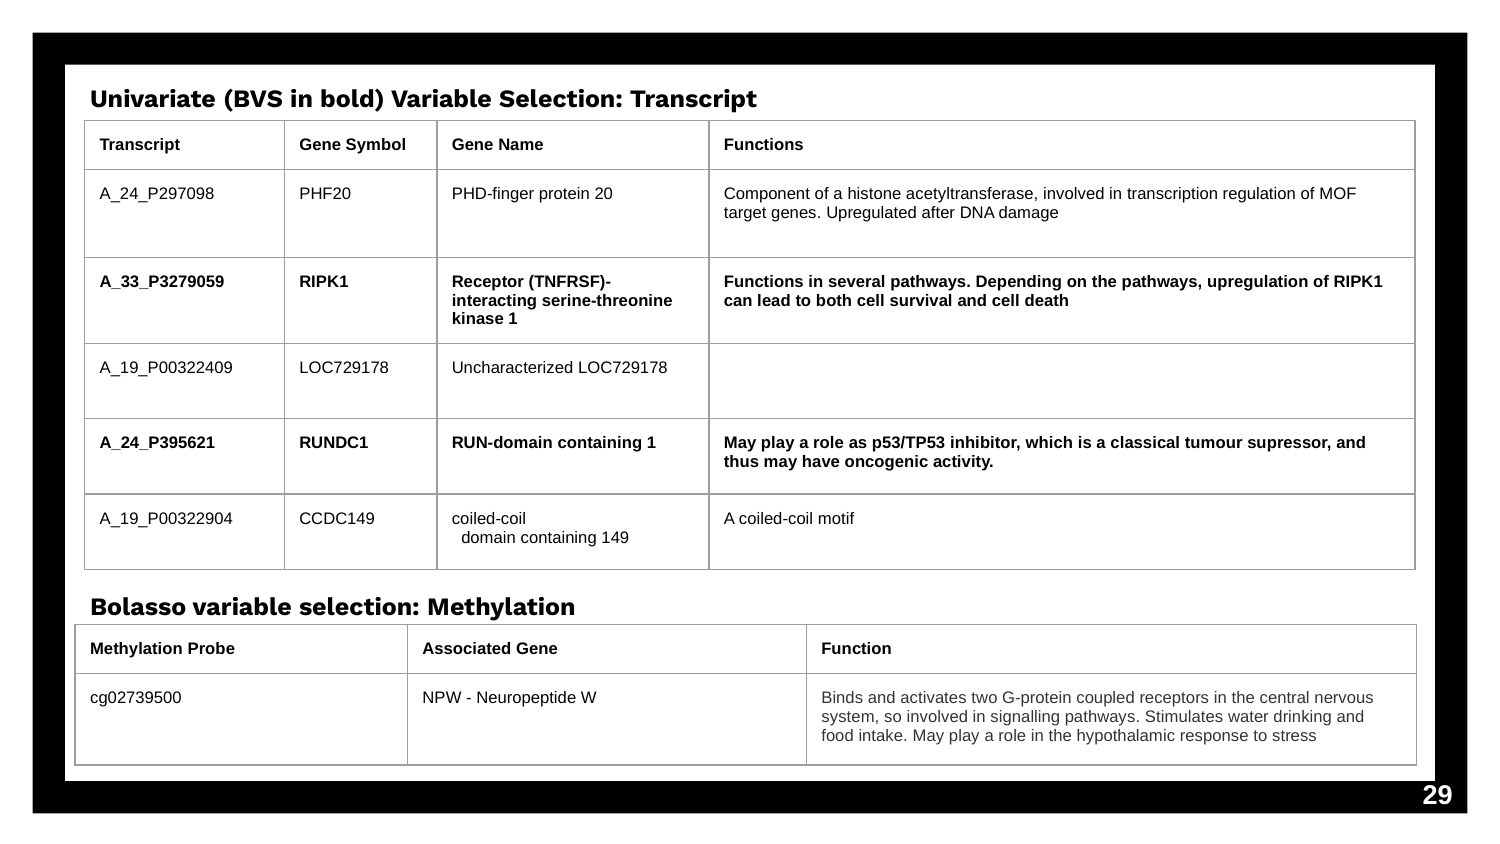

Univariate (BVS in bold) Variable Selection: Transcript
| Transcript | Gene Symbol | Gene Name | Functions |
| --- | --- | --- | --- |
| A\_24\_P297098 | PHF20 | PHD-finger protein 20 | Component of a histone acetyltransferase, involved in transcription regulation of MOF target genes. Upregulated after DNA damage |
| A\_33\_P3279059 | RIPK1 | Receptor (TNFRSF)-interacting serine-threonine kinase 1 | Functions in several pathways. Depending on the pathways, upregulation of RIPK1 can lead to both cell survival and cell death |
| A\_19\_P00322409 | LOC729178 | Uncharacterized LOC729178 |  |
| A\_24\_P395621 | RUNDC1 | RUN-domain containing 1 | May play a role as p53/TP53 inhibitor, which is a classical tumour supressor, and thus may have oncogenic activity. |
| A\_19\_P00322904 | CCDC149 | coiled-coil domain containing 149 | A coiled-coil motif |
Bolasso variable selection: Methylation
| Methylation Probe | Associated Gene | Function |
| --- | --- | --- |
| cg02739500 | NPW - Neuropeptide W | Binds and activates two G-protein coupled receptors in the central nervous system, so involved in signalling pathways. Stimulates water drinking and food intake. May play a role in the hypothalamic response to stress |
29